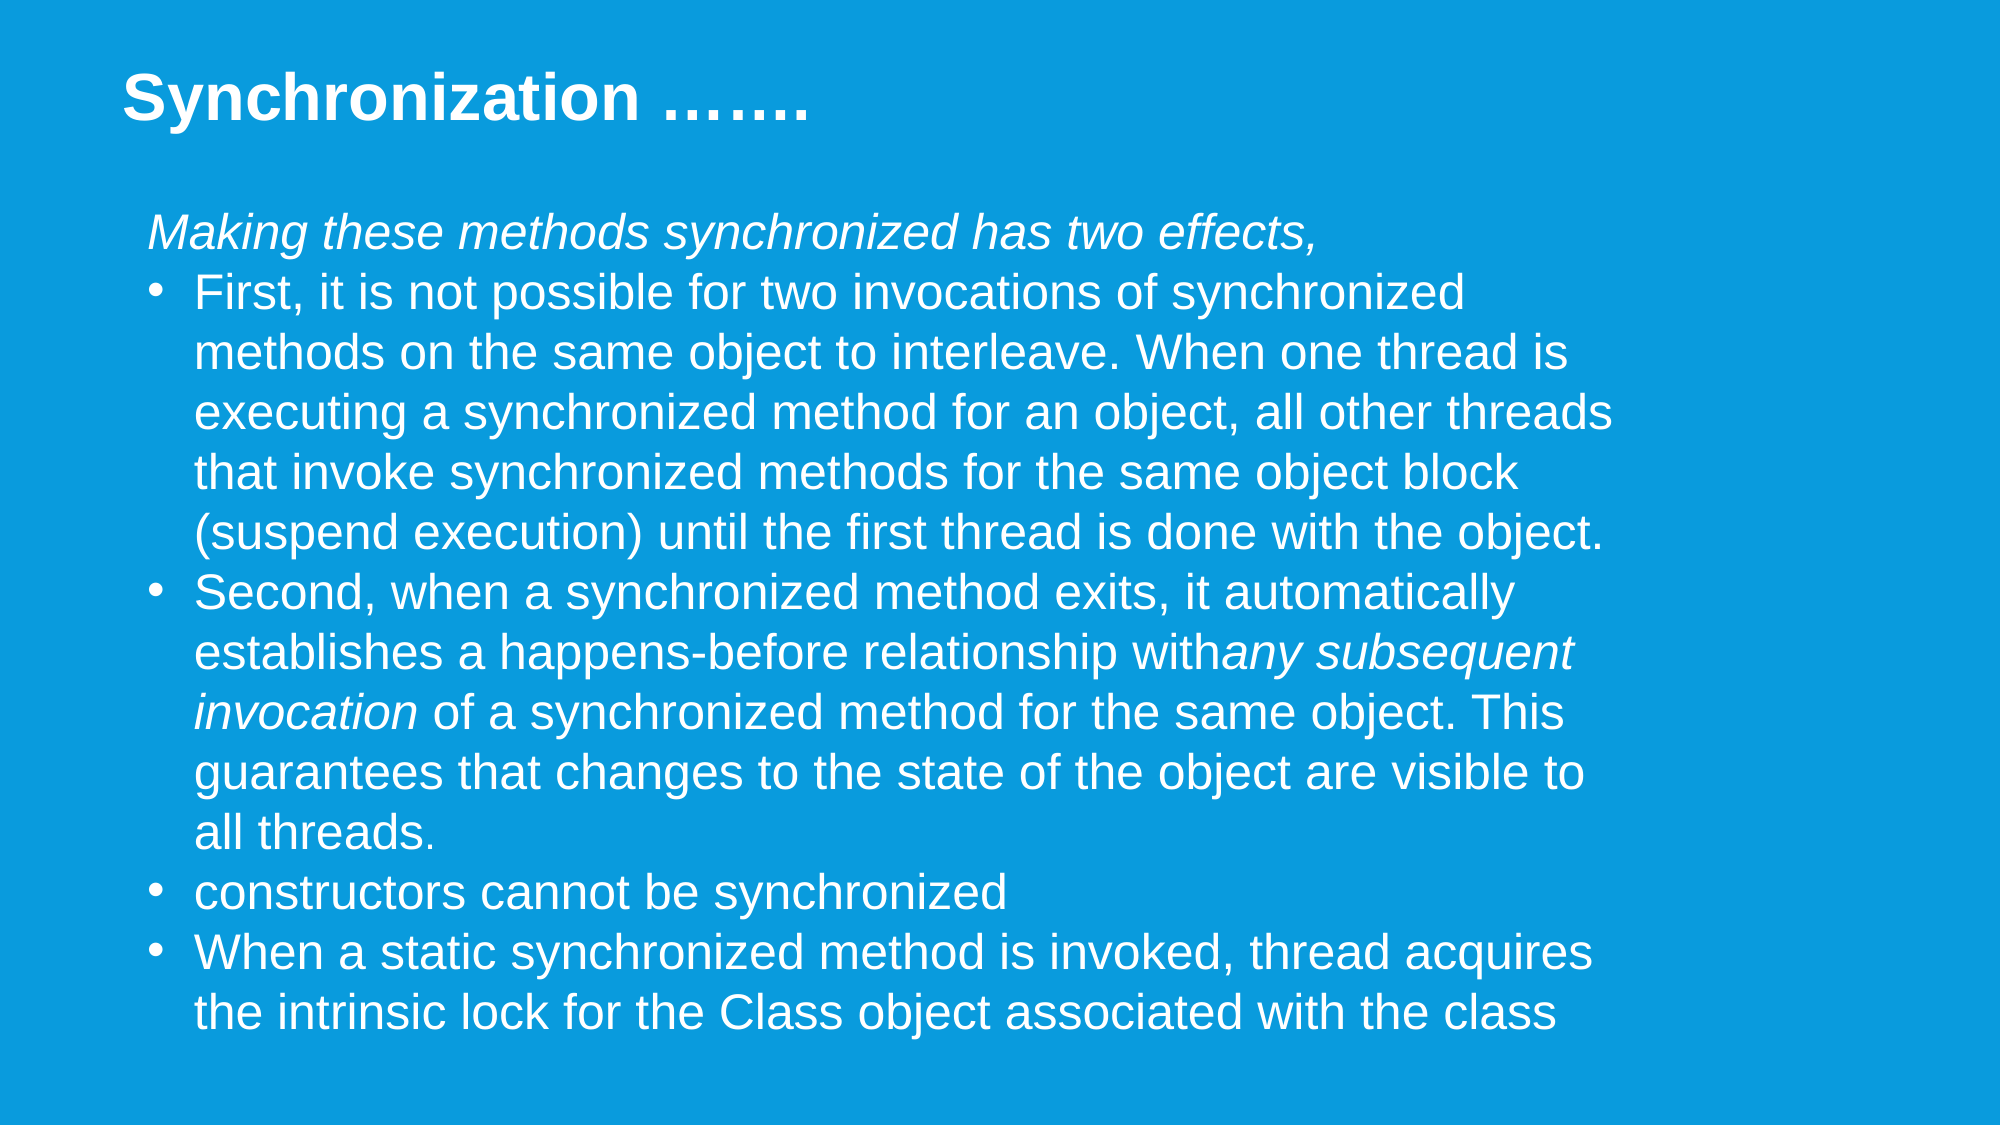

Synchronization …….
# xcptions
Making these methods synchronized has two effects,
First, it is not possible for two invocations of synchronized methods on the same object to interleave. When one thread is executing a synchronized method for an object, all other threads that invoke synchronized methods for the same object block (suspend execution) until the first thread is done with the object.
Second, when a synchronized method exits, it automatically establishes a happens-before relationship withany subsequent invocation of a synchronized method for the same object. This guarantees that changes to the state of the object are visible to all threads.
constructors cannot be synchronized
When a static synchronized method is invoked, thread acquires the intrinsic lock for the Class object associated with the class